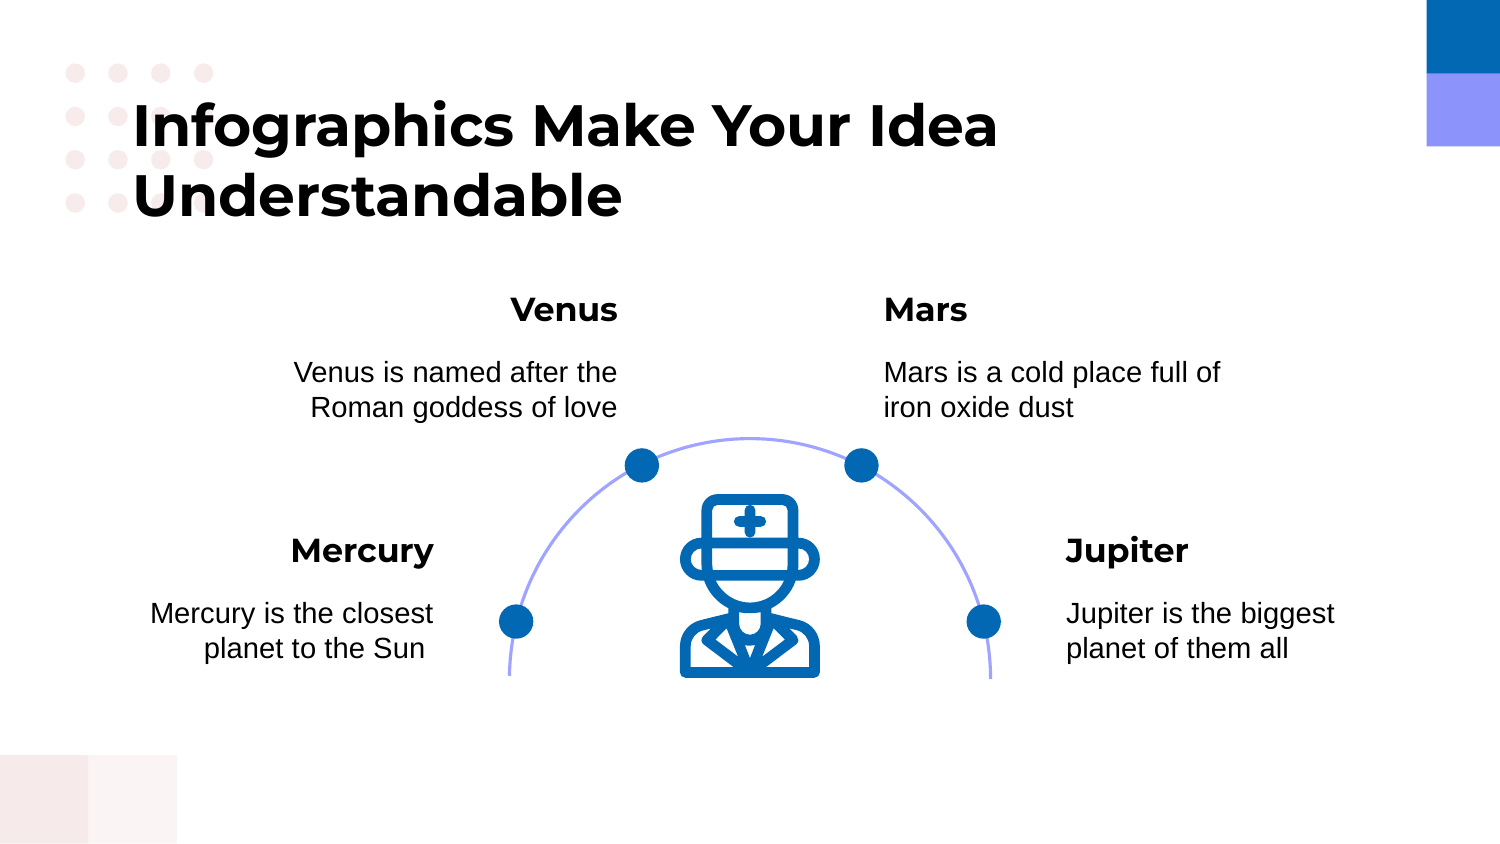

# Infographics Make Your Idea Understandable
Venus
Mars
Venus is named after the Roman goddess of love
Mars is a cold place full of iron oxide dust

Mercury
Jupiter
Mercury is the closest planet to the Sun
Jupiter is the biggest planet of them all